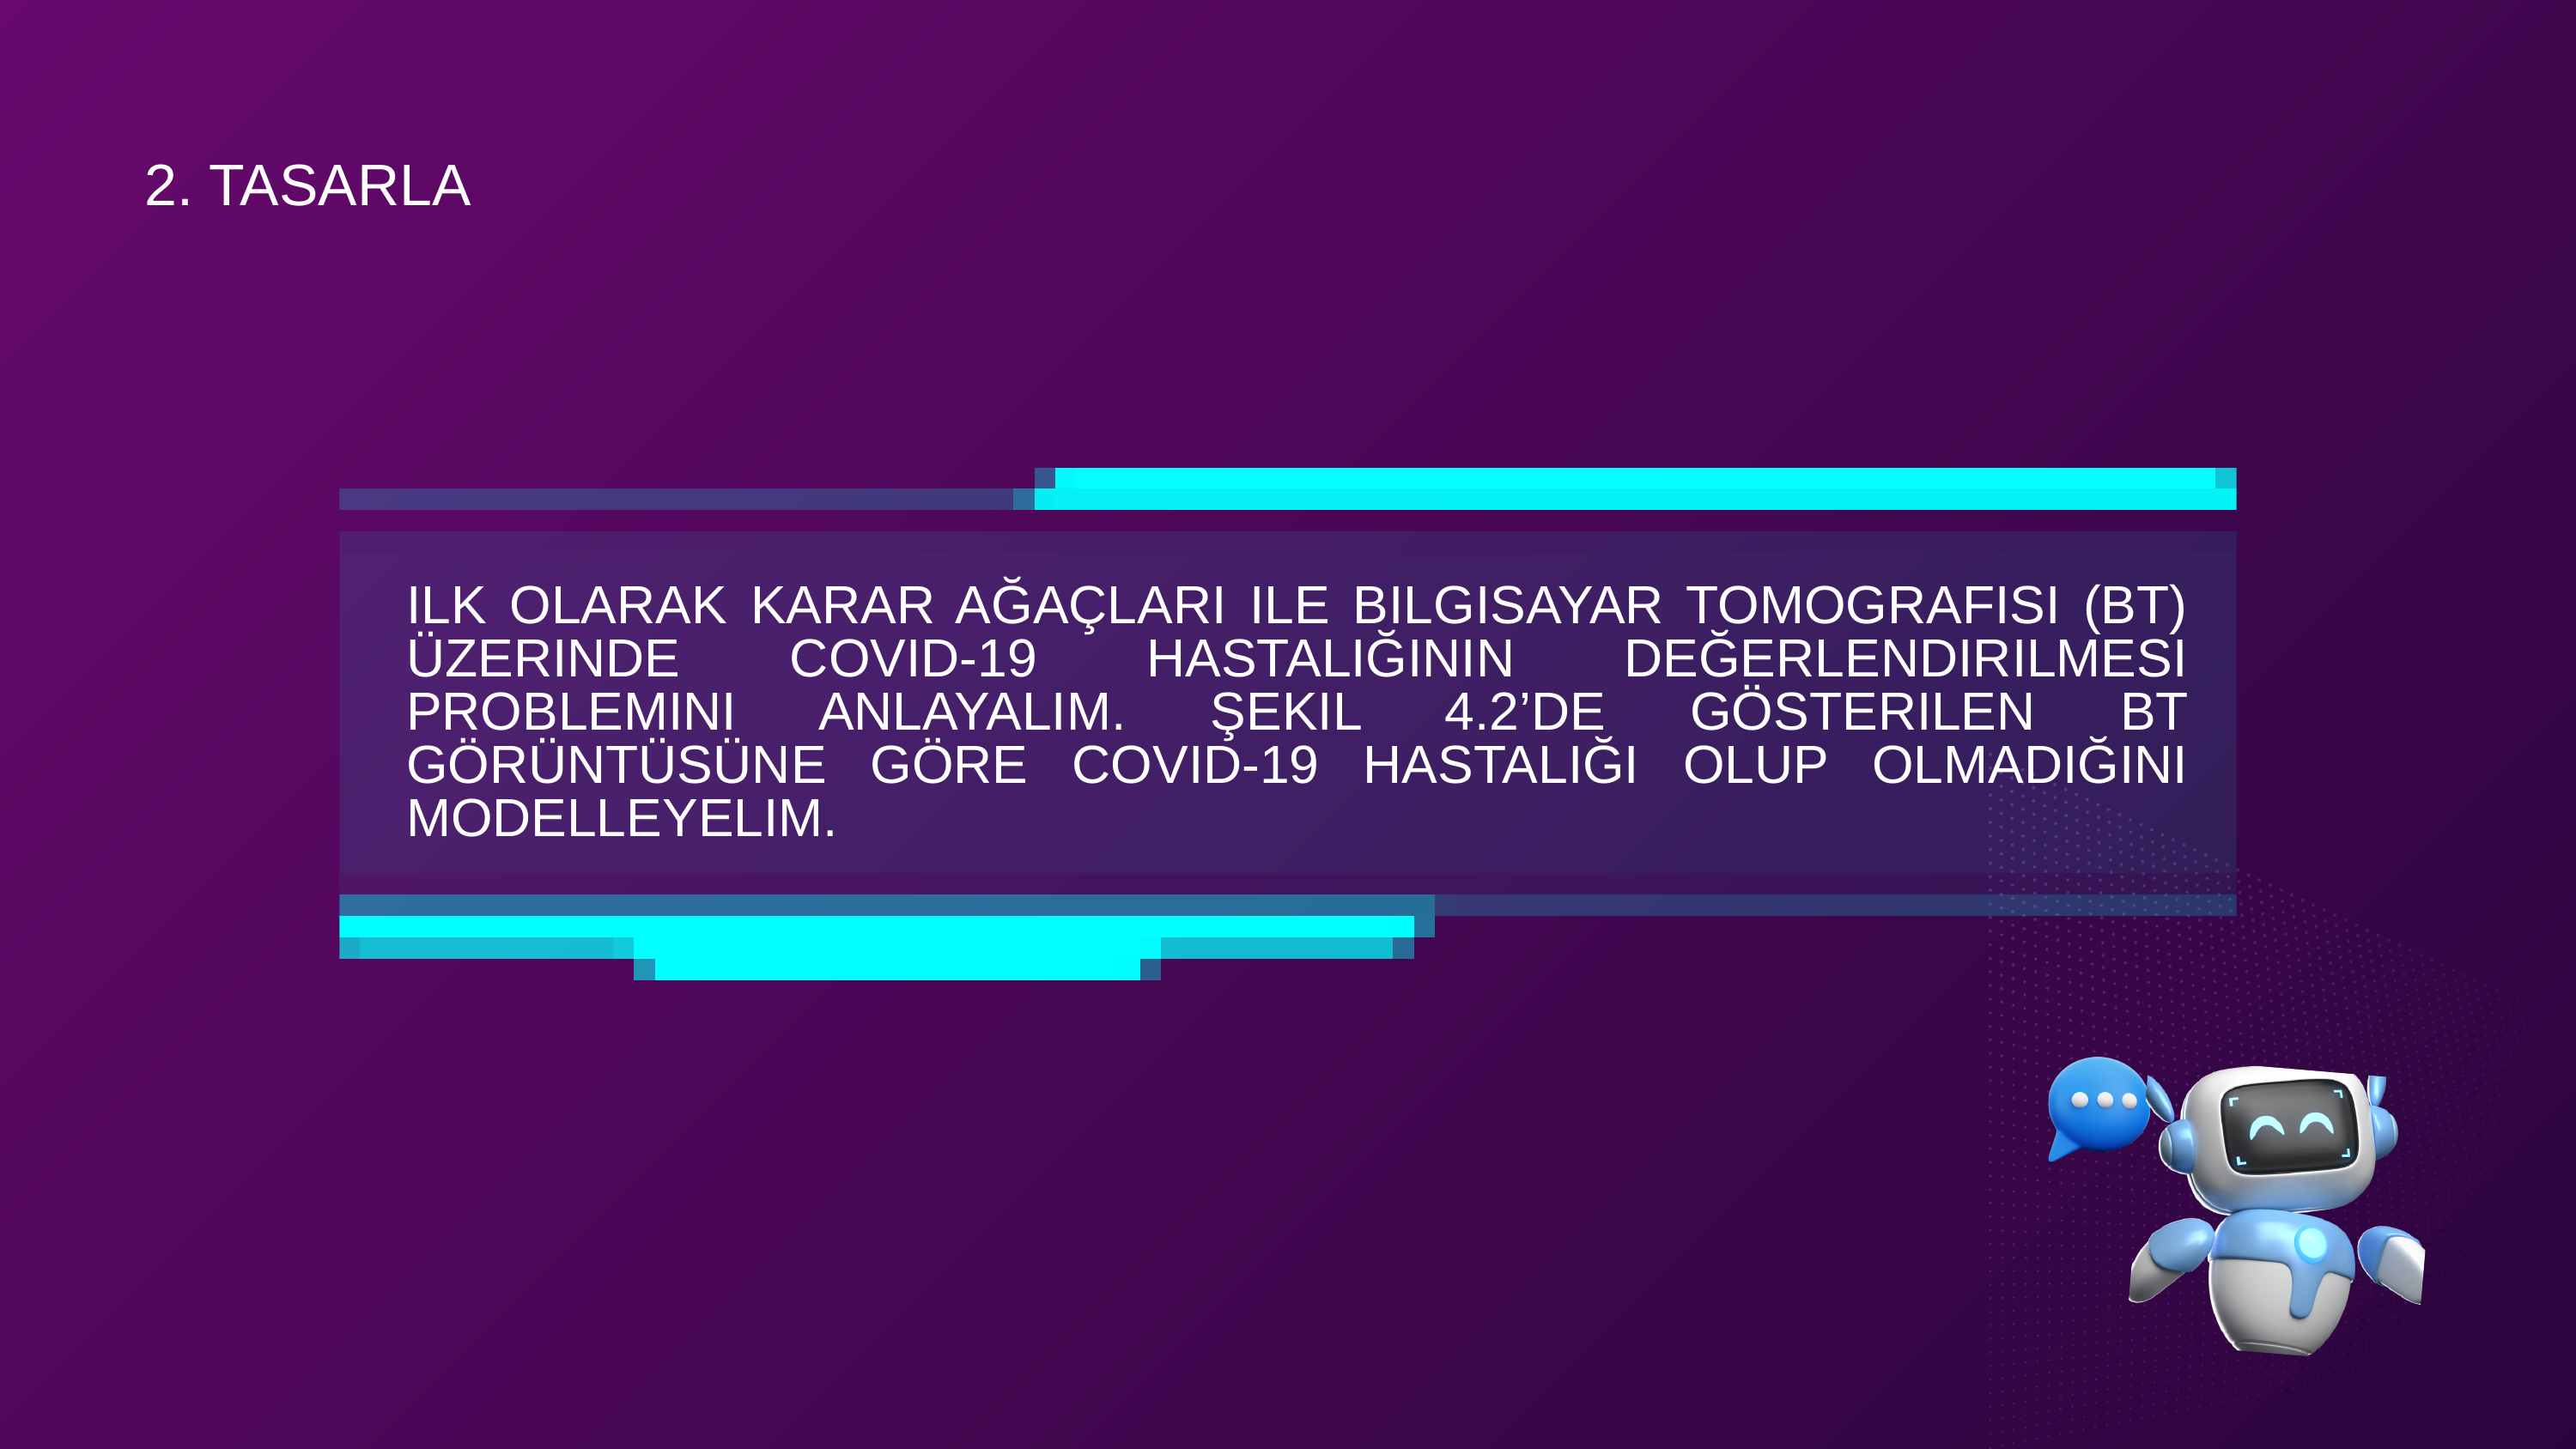

2. TASARLA

ILK OLARAK KARAR AĞAÇLARI ILE BILGISAYAR TOMOGRAFISI (BT) ÜZERINDE COVID-19 HASTALIĞININ DEĞERLENDIRILMESI PROBLEMINI ANLAYALIM. ŞEKIL 4.2’DE GÖSTERILEN BT GÖRÜNTÜSÜNE GÖRE COVID-19 HASTALIĞI OLUP OLMADIĞINI MODELLEYELIM.